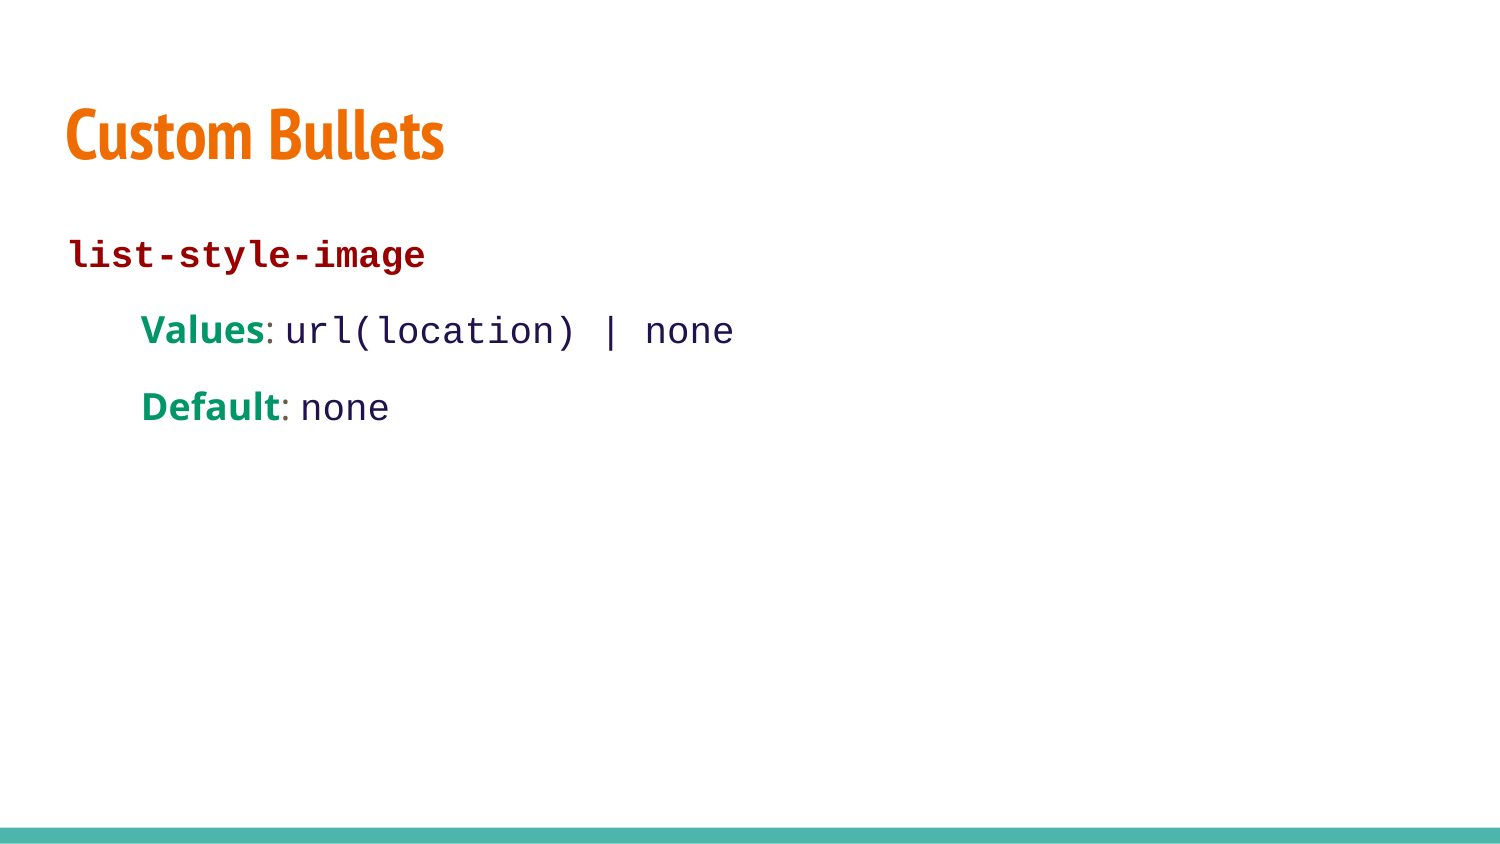

Custom Bullets
list-style-image
Values: url(location) | none
Default: none